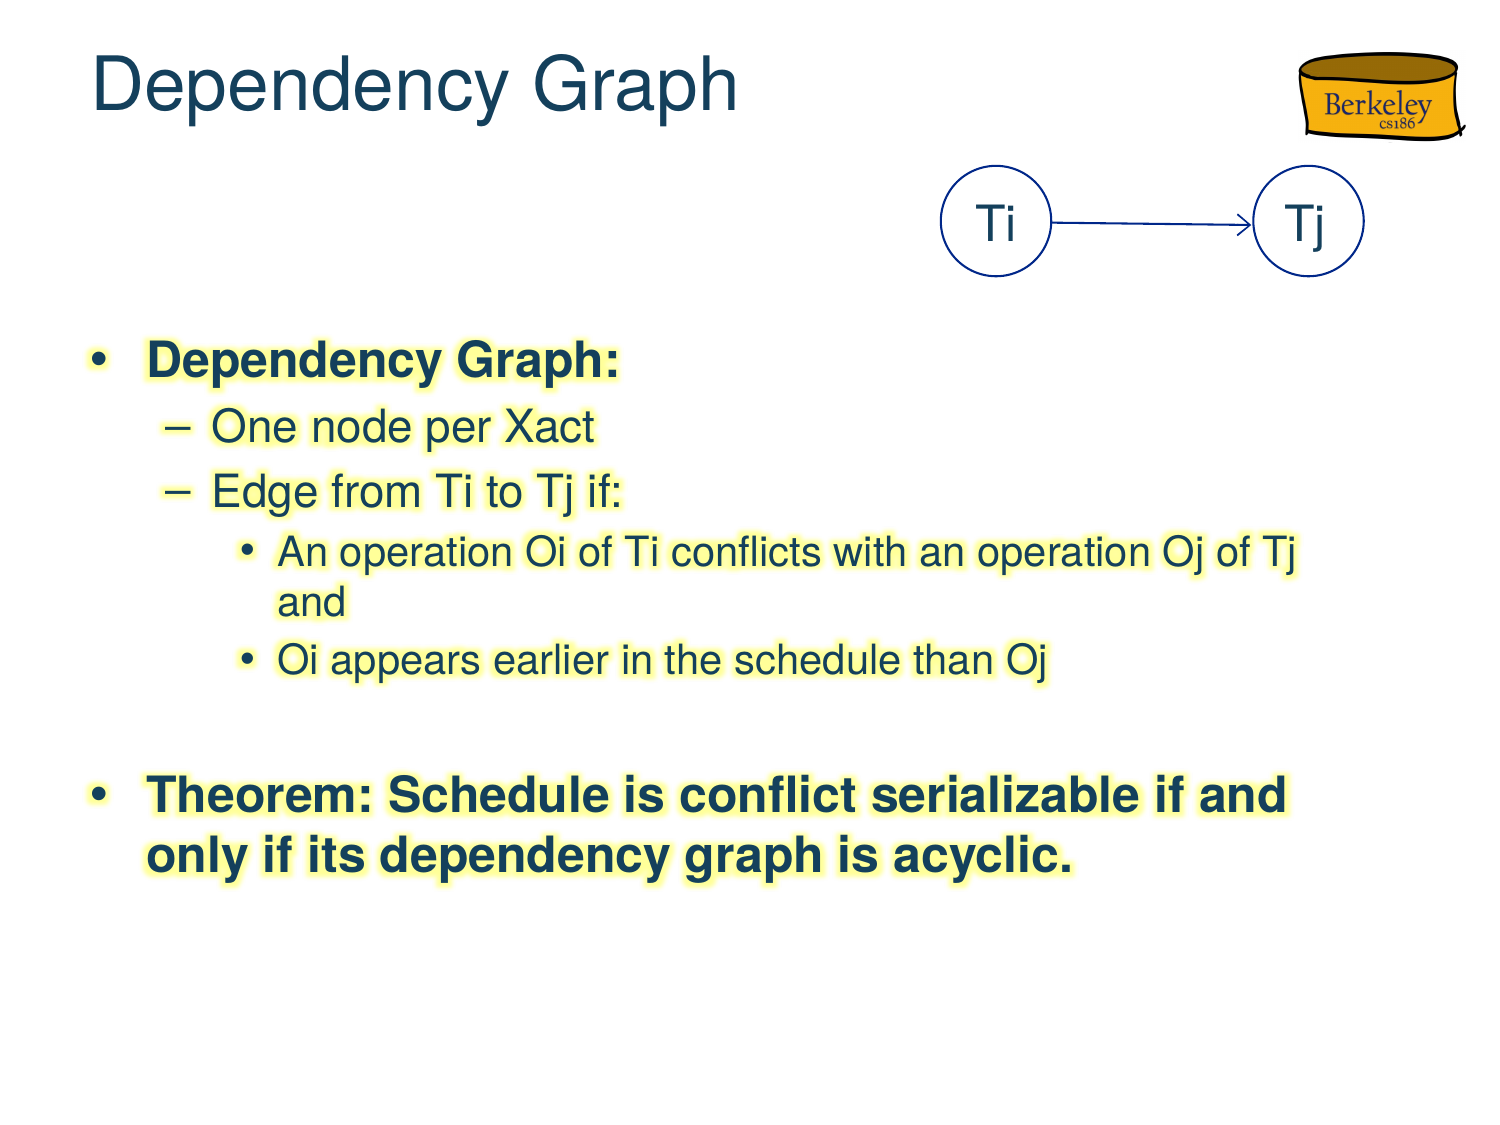

# Dependency Graph
Ti
Tj

Dependency Graph:
One node per Xact
Edge from Ti to Tj if:
An operation Oi of Ti conflicts with an operation Oj of Tj and
Oi appears earlier in the schedule than Oj

Theorem: Schedule is conflict serializable if and only if its dependency graph is acyclic.